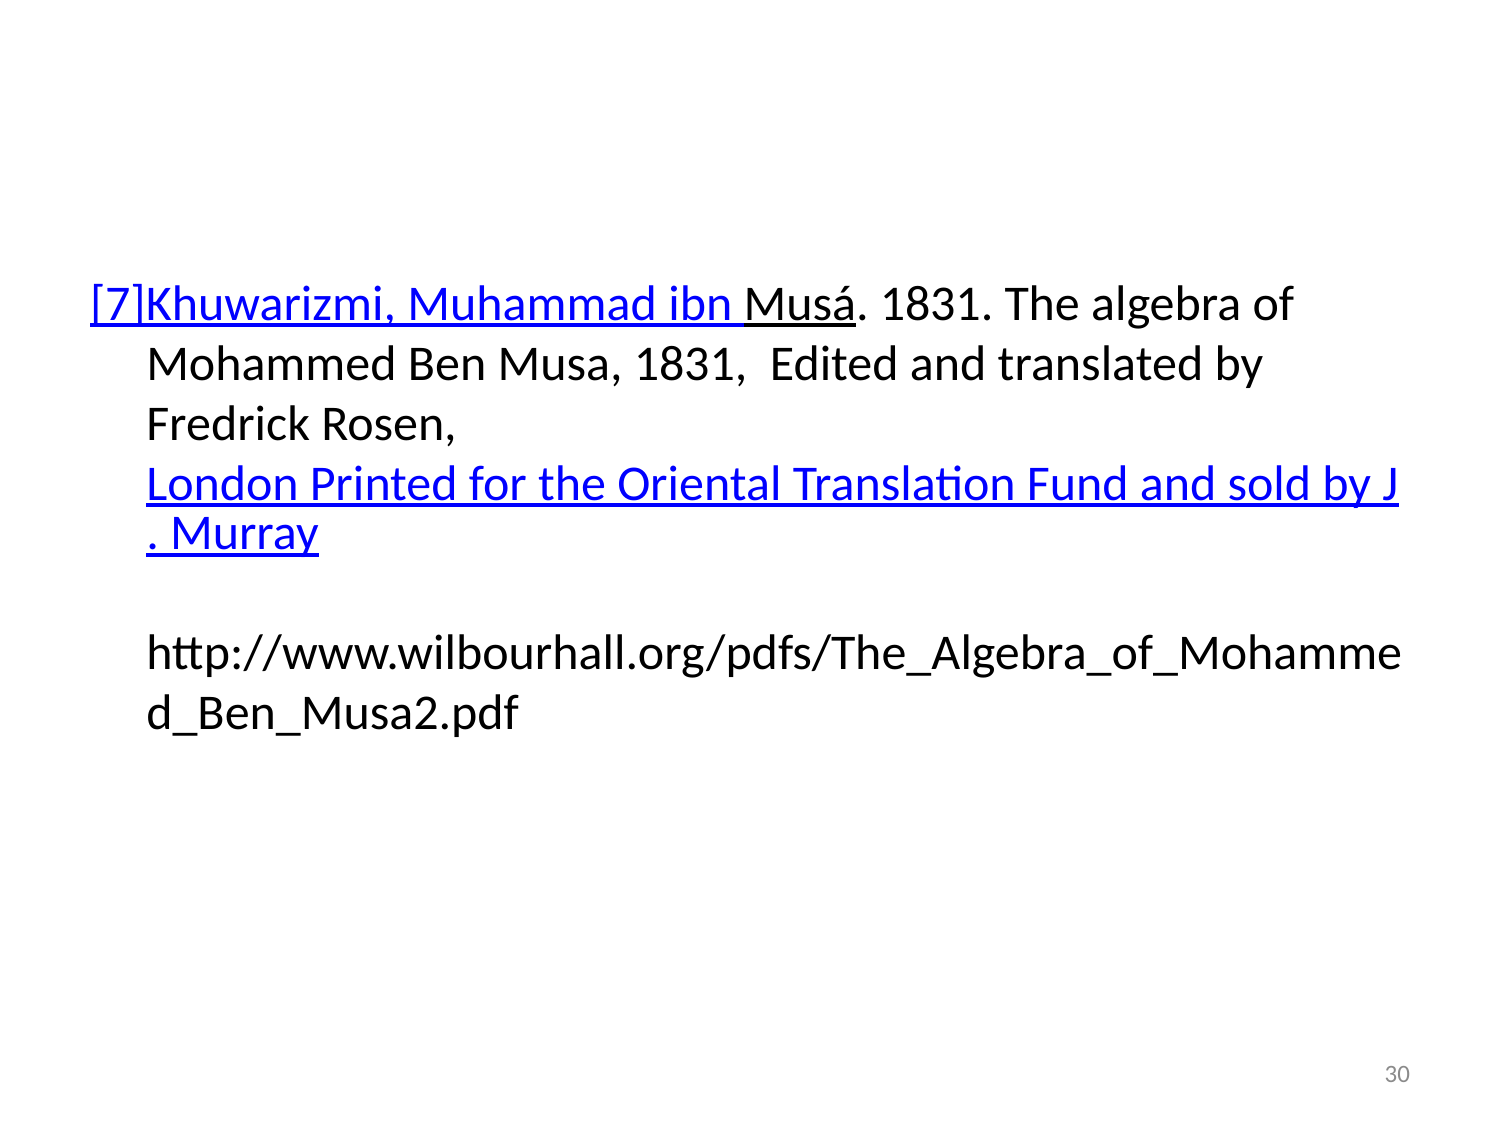

#
[7]Khuwarizmi, Muhammad ibn Musá. 1831. The algebra of Mohammed Ben Musa, 1831,  Edited and translated by Fredrick Rosen,  London Printed for the Oriental Translation Fund and sold by J. Murray http://www.wilbourhall.org/pdfs/The_Algebra_of_Mohammed_Ben_Musa2.pdf

30